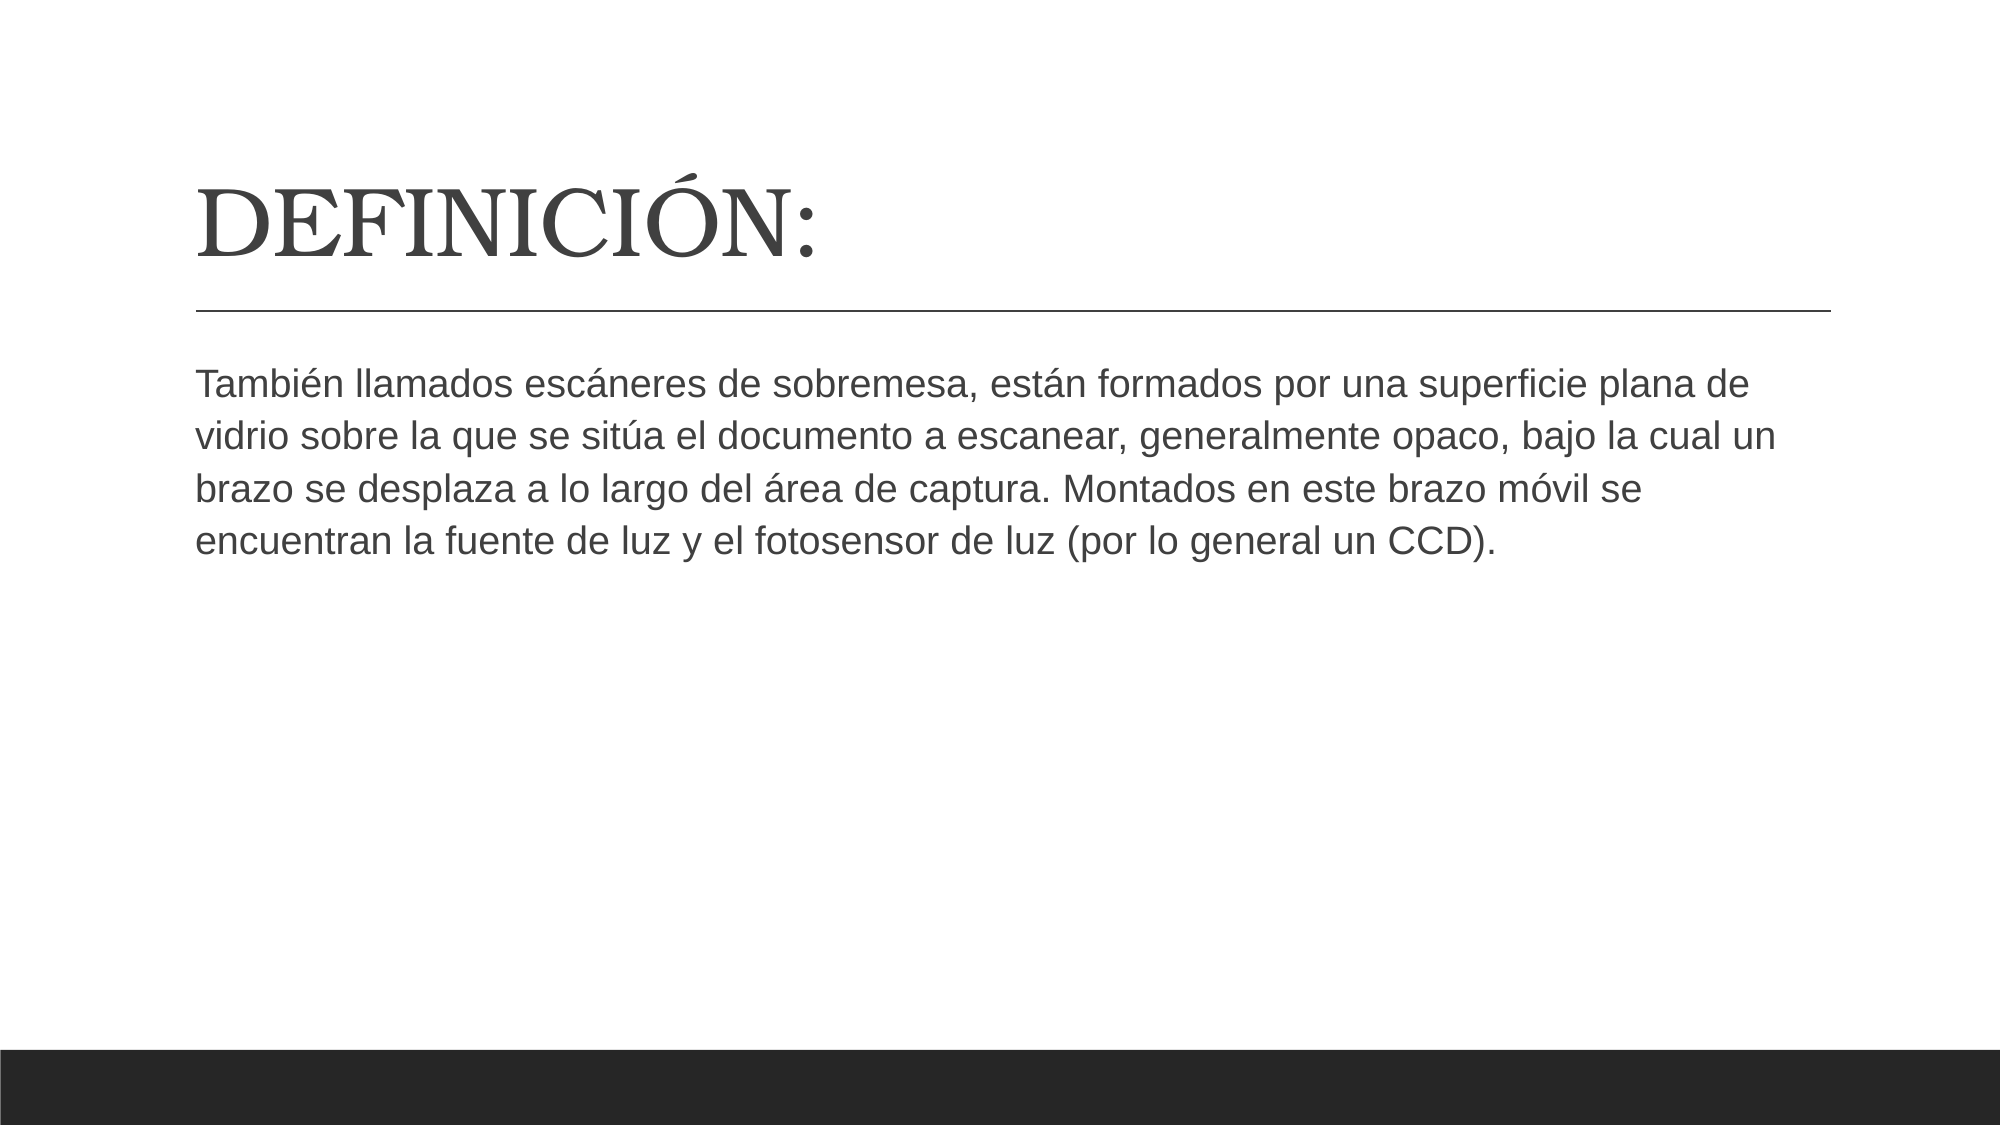

# DEFINICIÓN:
También llamados escáneres de sobremesa, están formados por una superficie plana de vidrio sobre la que se sitúa el documento a escanear, generalmente opaco, bajo la cual un brazo se desplaza a lo largo del área de captura. Montados en este brazo móvil se encuentran la fuente de luz y el fotosensor de luz (por lo general un CCD).